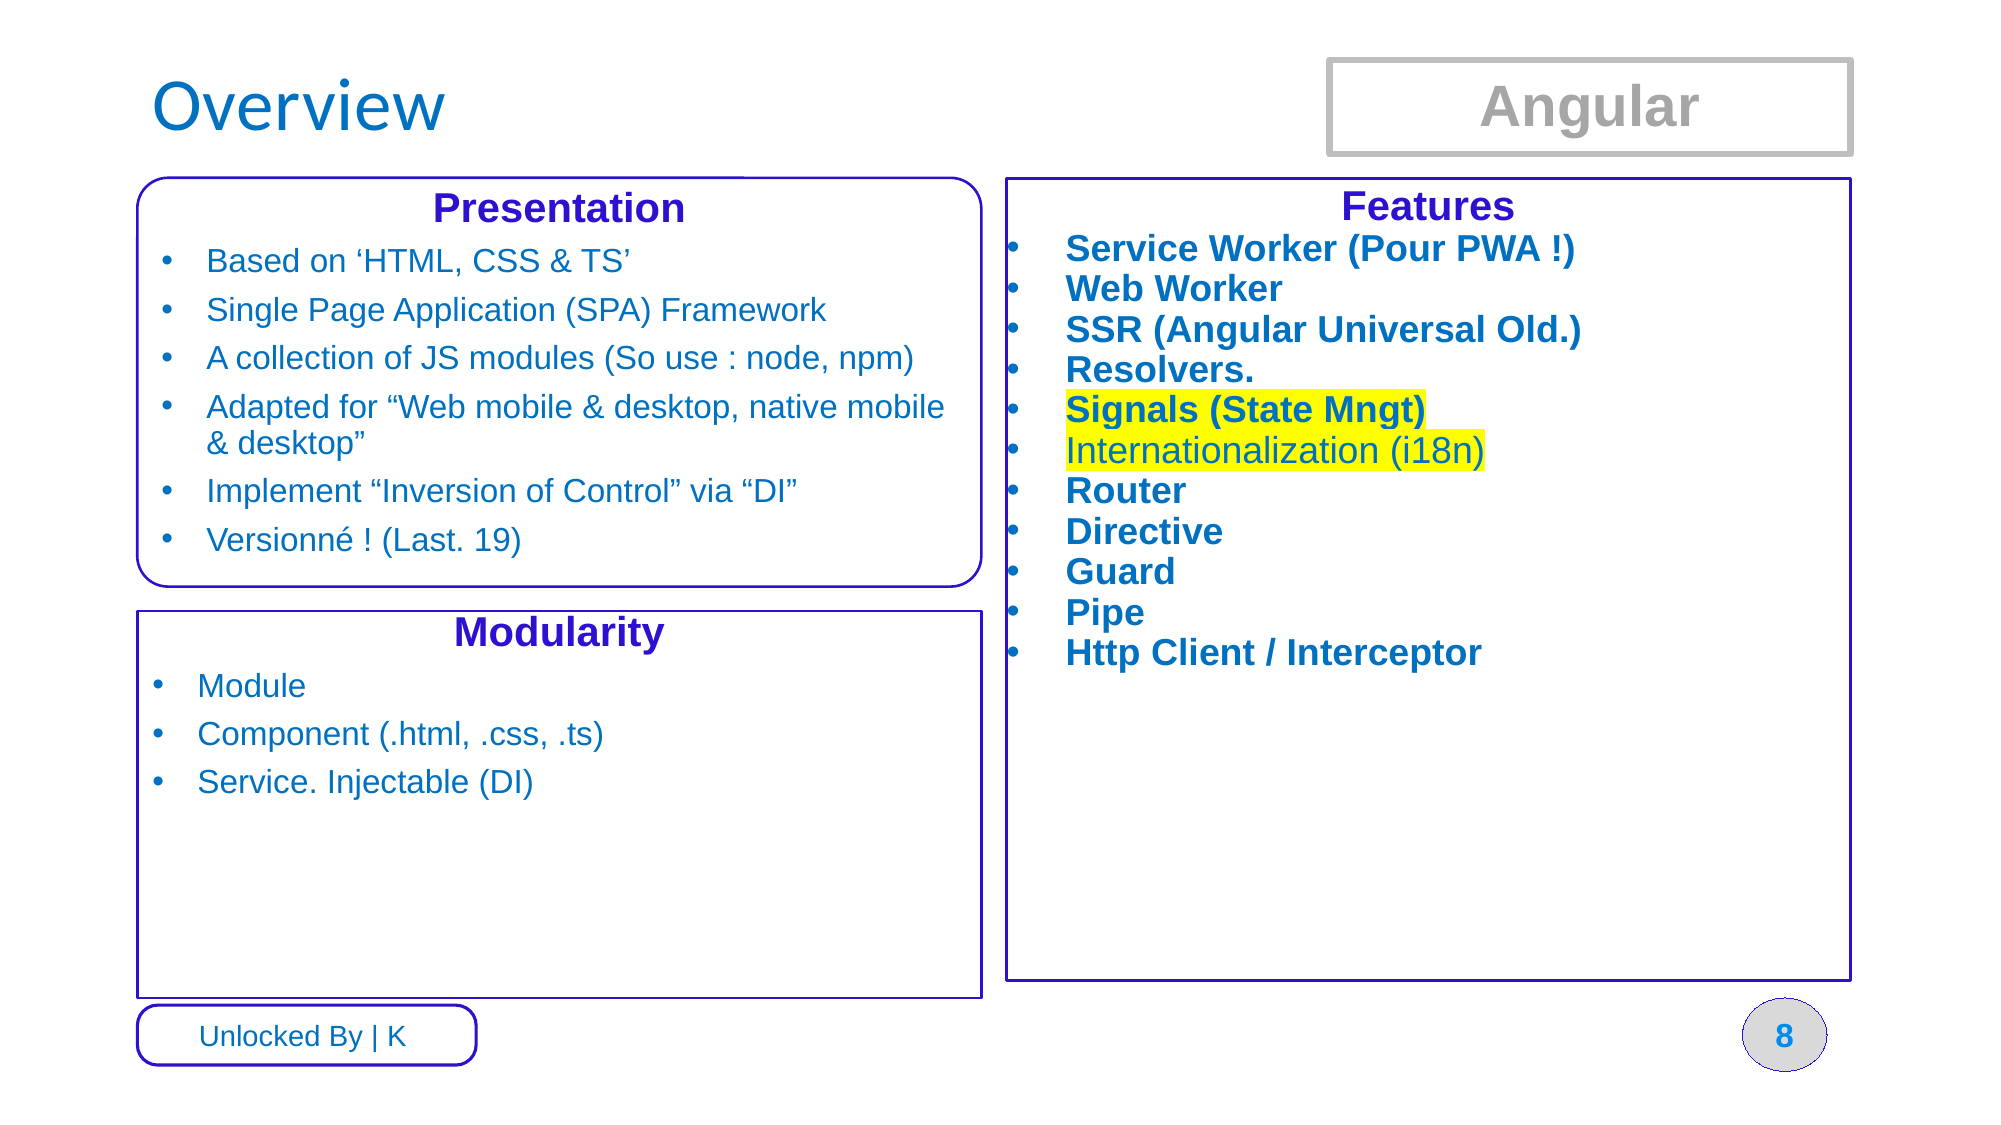

# Overview
Angular
Presentation
Based on ‘HTML, CSS & TS’
Single Page Application (SPA) Framework
A collection of JS modules (So use : node, npm)
Adapted for “Web mobile & desktop, native mobile & desktop”
Implement “Inversion of Control” via “DI”
Versionné ! (Last. 19)
Features
Service Worker (Pour PWA !)
Web Worker
SSR (Angular Universal Old.)
Resolvers.
Signals (State Mngt)
Internationalization (i18n)
Router
Directive
Guard
Pipe
Http Client / Interceptor
Modularity
Module
Component (.html, .css, .ts)
Service. Injectable (DI)
8
Unlocked By | K